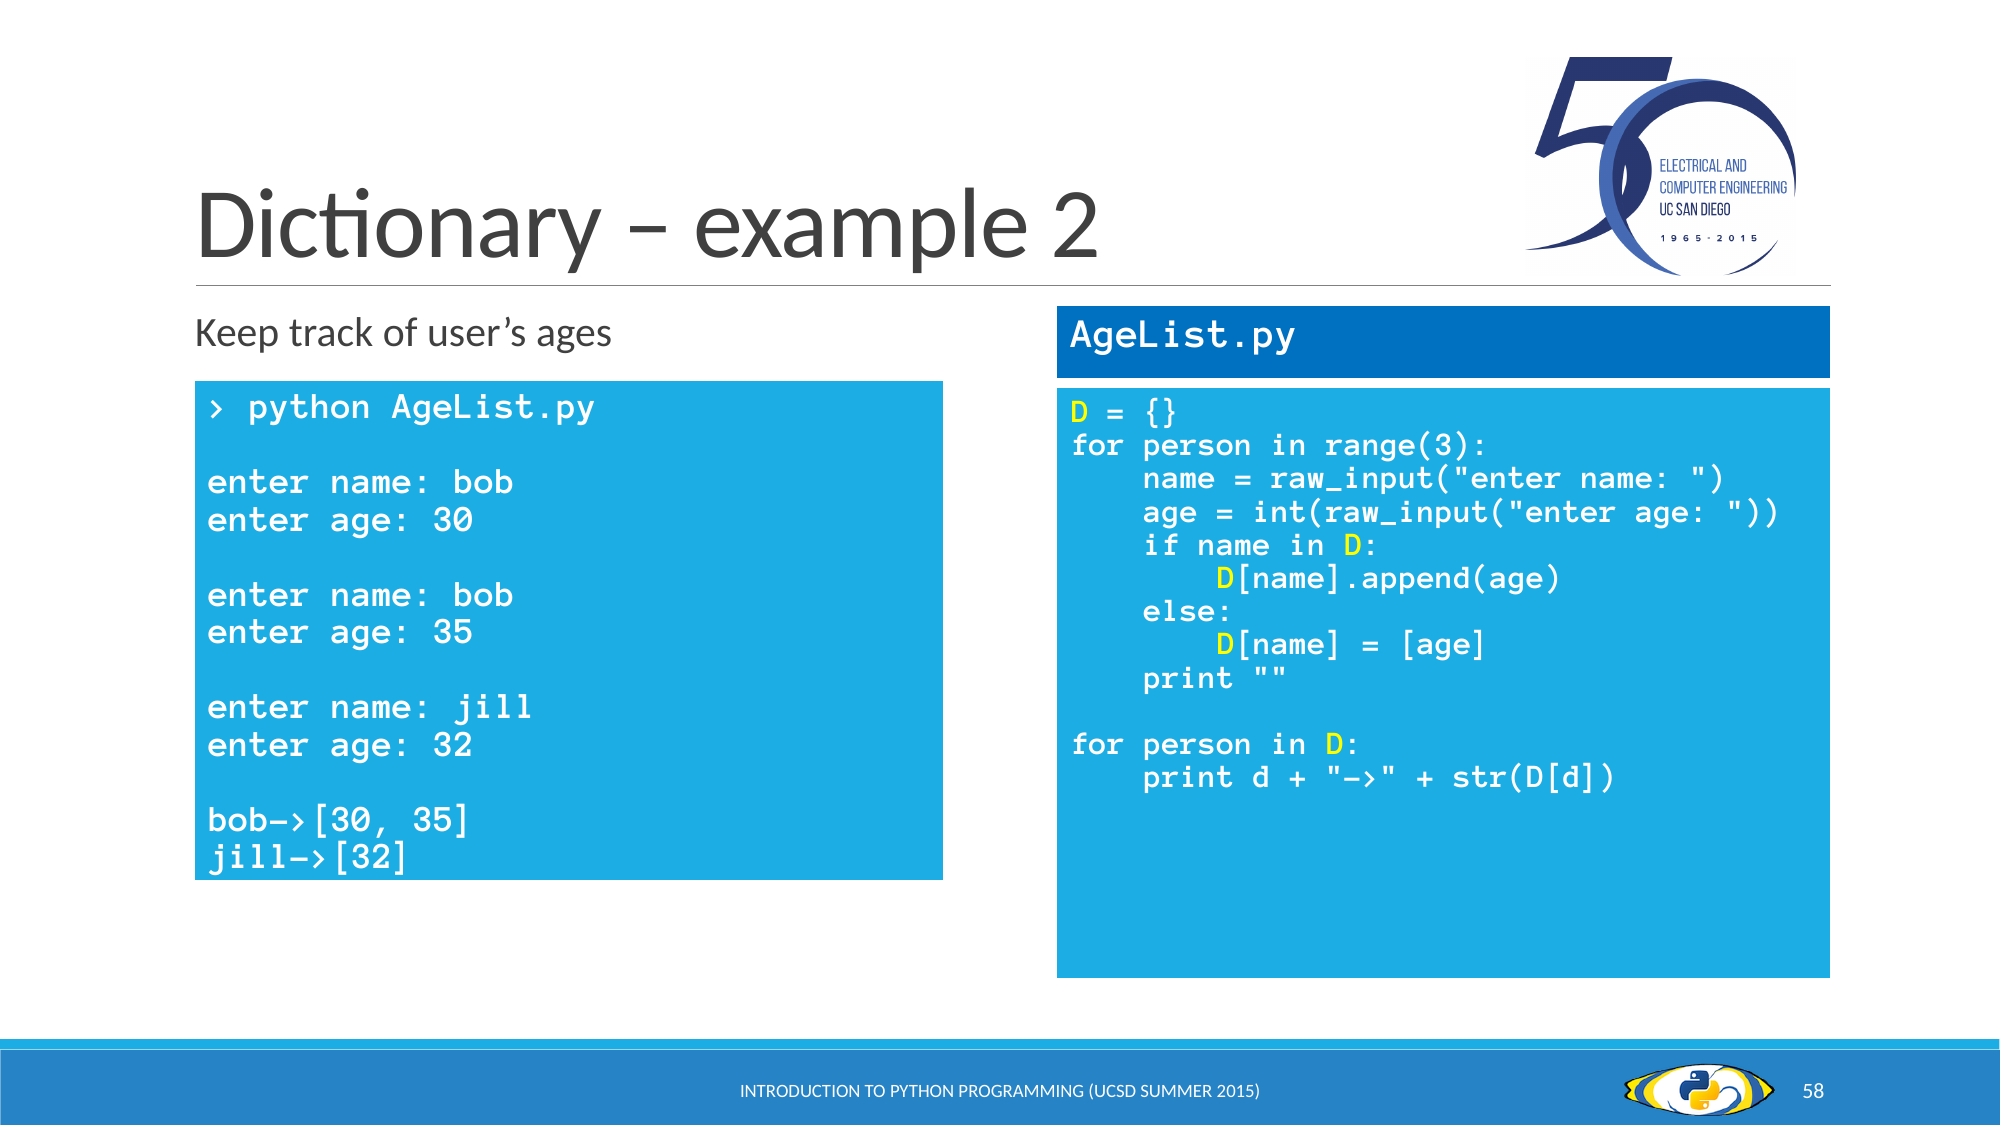

# Dictionary – example 2
Keep track of user’s ages
| AgeList.py |
| --- |
| > python AgeList.py enter name: bob enter age: 30 enter name: bob enter age: 35 enter name: jill enter age: 32 bob->[30, 35] jill->[32] |
| --- |
| D = {} for person in range(3): name = raw\_input("enter name: ") age = int(raw\_input("enter age: ")) if name in D: D[name].append(age) else: D[name] = [age] print "" for person in D: print d + "->" + str(D[d]) |
| --- |
Introduction to Python Programming (UCSD Summer 2015)
58